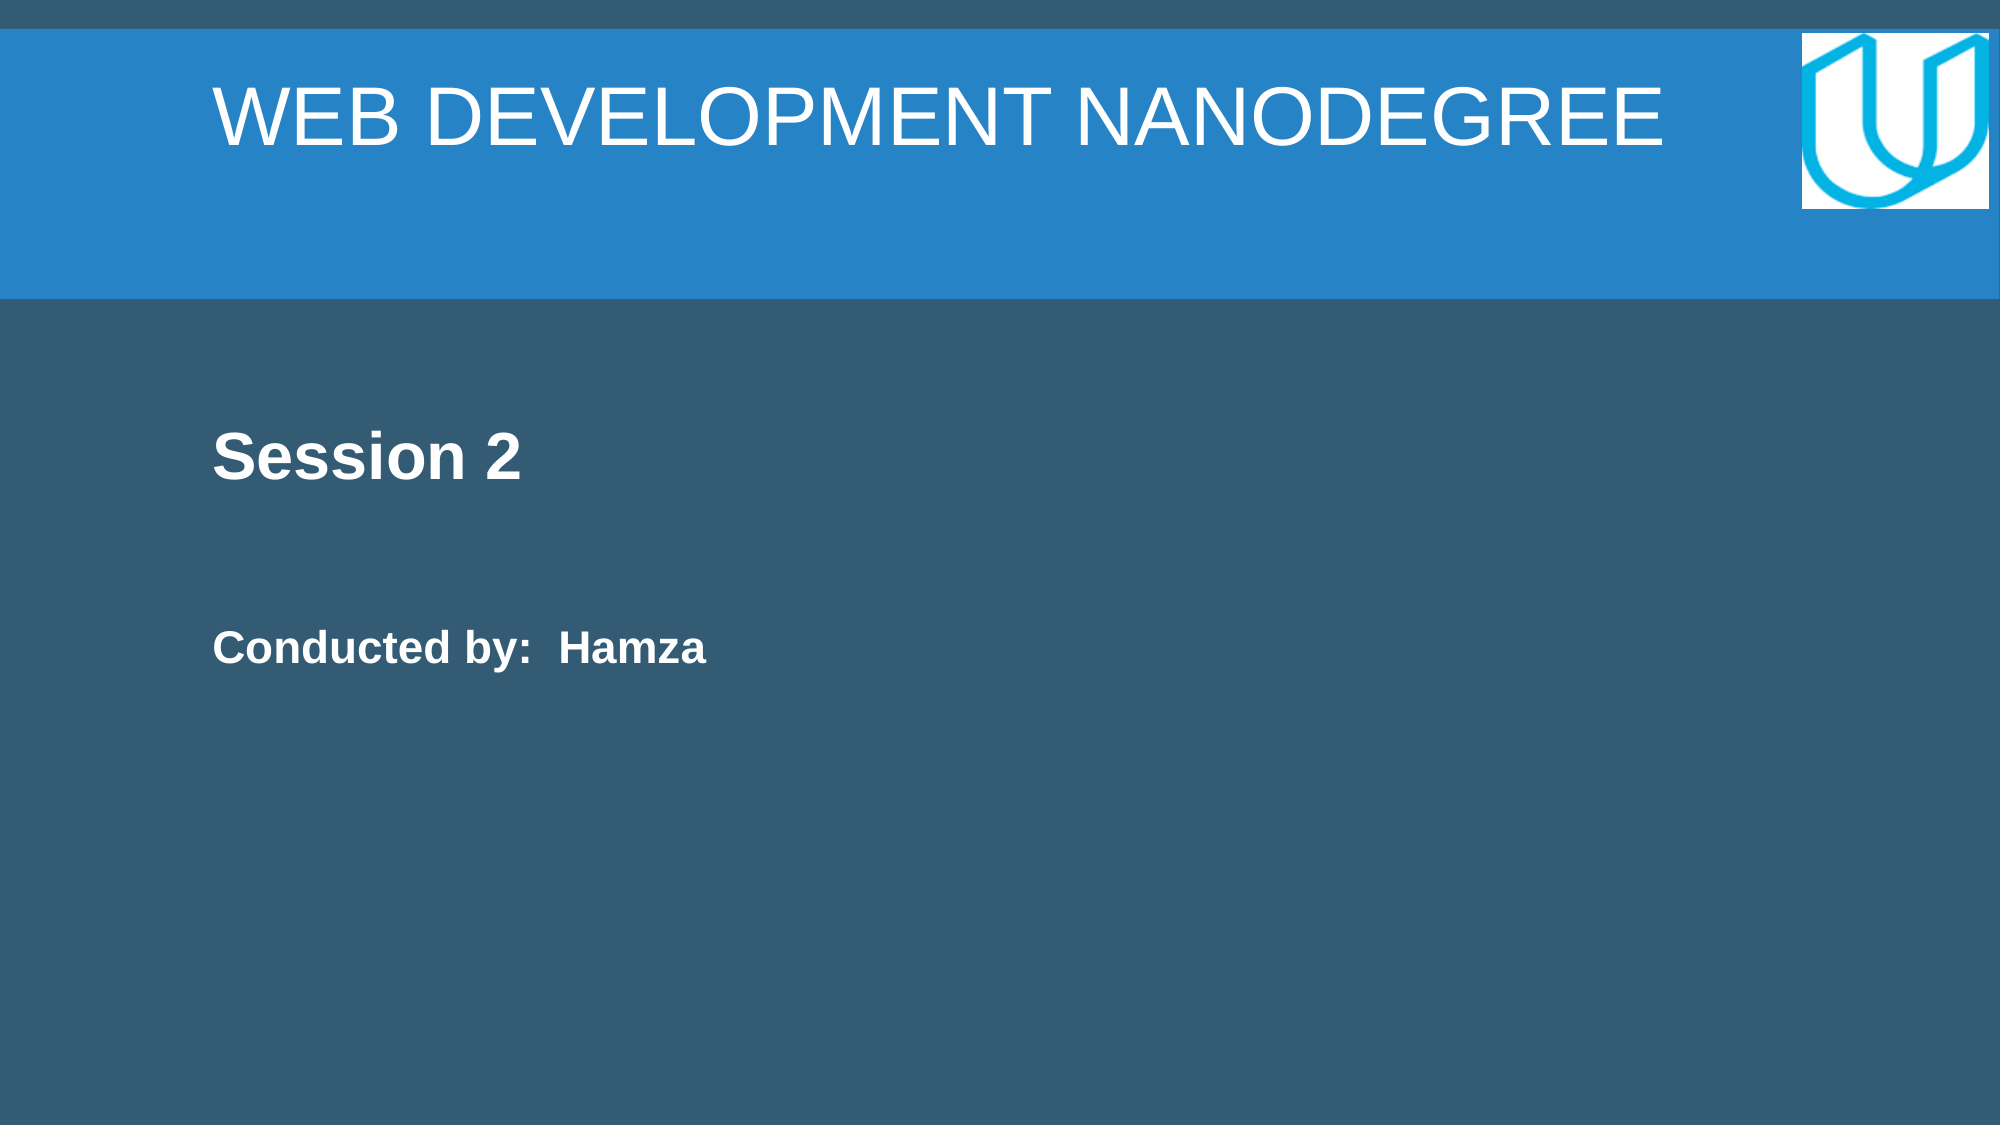

# Web Development Nanodegree

Session 2

Conducted by:  Hamza